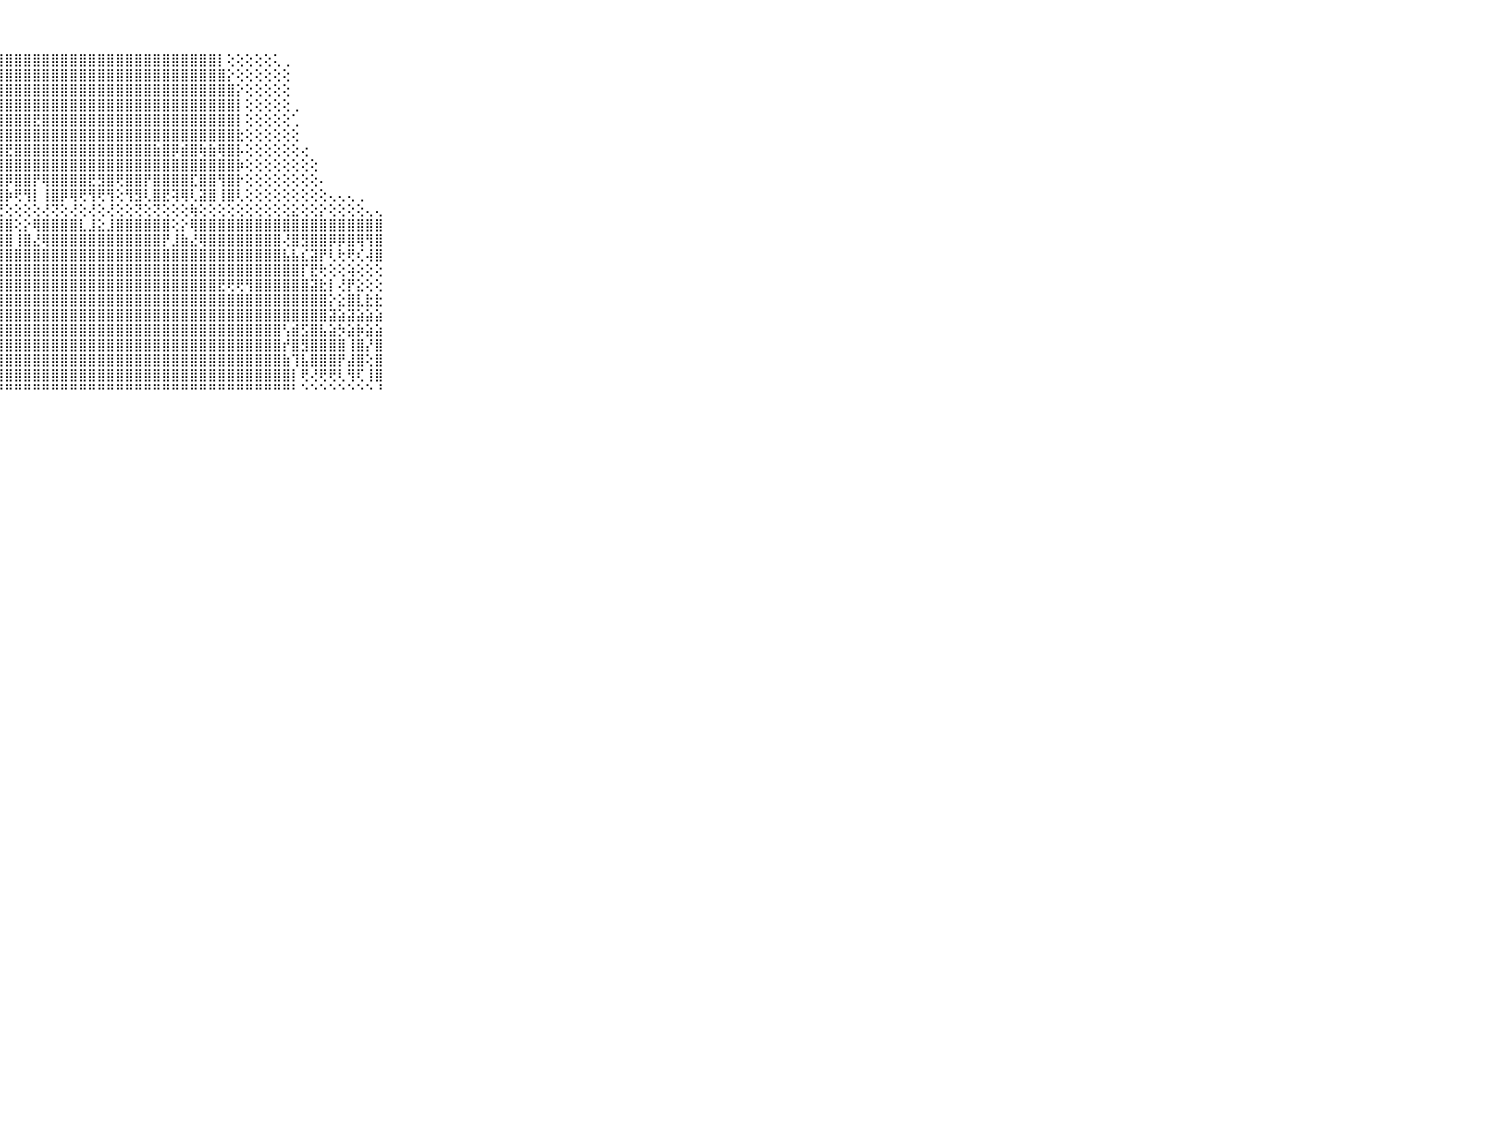

⠀⠀⠀⠀⠀⠀⠀⠀⠀⠀⠀⠀⢕⢕⢕⢕⢕⢕⢕⣼⣾⣿⣿⣿⣿⣿⣿⣿⣿⣿⣿⣿⣿⣿⣿⣿⣿⣿⣿⣿⣿⣿⣿⣿⣿⣿⣿⣿⣿⣿⣿⡇⢕⢕⢕⢕⢕⢅⢀⠀⠀⠀⠀⠀⠀⠀⠀⠀⠀⠀⠀⠀⠀⠀⠀⠀⠀⠀⠀⠀⠀
⠀⠀⠀⠀⠀⠀⠀⠀⠀⠀⠀⠀⢕⢕⢕⢕⢕⢕⢾⣿⣿⣿⣿⣿⣿⣿⣿⣿⣿⣿⣿⣿⣿⣿⣿⣿⣿⣿⣿⣿⣿⣿⣿⣿⣿⣿⣿⣿⣿⣿⣿⣿⡕⢕⢕⢕⢕⢕⢕⠀⠀⠀⠀⠀⠀⠀⠀⠀⠀⠀⠀⠀⠀⠀⠀⠀⠀⠀⠀⠀⠀
⠀⠀⠀⠀⠀⠀⠀⠀⠀⠀⠀⠀⢕⢕⢕⢕⢕⢱⣿⣿⣷⣿⣿⣿⣿⣿⣿⣿⣿⣿⣿⣿⣿⣿⣿⣿⣿⣿⣿⣿⣿⣿⣿⣿⣿⣿⣿⣿⣿⣿⣿⣿⣿⡕⢕⢕⢕⢕⢕⠀⠀⠀⠀⠀⠀⠀⠀⠀⠀⠀⠀⠀⠀⠀⠀⠀⠀⠀⠀⠀⠀
⠀⠀⠀⠀⠀⠀⠀⠀⠀⠀⠀⢀⢕⢕⢕⢕⢕⢸⣿⣿⣿⣿⣿⣿⣿⣿⣿⣿⣿⣿⣿⣿⣿⣿⣿⣿⣿⣿⣿⣿⣿⣿⣿⣿⣿⣿⣿⣿⣿⣿⣿⣿⣿⡇⢕⢕⢕⢕⢕⢀⠀⠀⠀⠀⠀⠀⠀⠀⠀⠀⠀⠀⠀⠀⠀⠀⠀⠀⠀⠀⠀
⠀⠀⠀⠀⠀⠀⠀⠀⠀⠀⠀⢕⢕⢕⢕⢕⢕⢜⣿⣿⣿⣿⣿⣿⣿⣿⣿⣿⣿⣿⣿⣟⣿⣿⣿⣿⣿⣿⣿⣿⣿⣿⣿⣿⣿⣿⣿⣿⣿⣿⣿⣿⣿⡇⢕⢕⢕⢕⢕⢁⠀⠀⠀⠀⠀⠀⠀⠀⠀⠀⠀⠀⠀⠀⠀⠀⠀⠀⠀⠀⠀
⠀⠀⠀⠀⠀⠀⠀⠀⠀⠀⠀⢕⢕⢕⢕⢕⢕⢜⣿⣿⡿⢿⢿⢿⢿⡿⢿⢿⣿⣿⣿⣿⣿⣿⣿⣿⣿⣿⣿⣿⣿⣿⣿⣿⣿⣿⣿⣿⣿⣿⣿⣿⣿⣗⢕⢕⢕⢕⢕⢕⠀⠀⠀⠀⠀⠀⠀⠀⠀⠀⠀⠀⠀⠀⠀⠀⠀⠀⠀⠀⠀
⠀⠀⠀⠀⠀⠀⠀⠀⠀⠀⠀⢕⢕⢕⢕⢕⢕⢸⣿⣿⡟⣷⣝⢟⣿⡟⢟⣿⣟⣿⣿⣿⣿⣿⣿⣿⣿⣿⣿⣿⣿⣿⣿⣿⣷⣿⡿⣾⣿⢷⣷⢿⣿⡧⢕⢕⢕⢕⢕⢕⢔⠀⠀⠀⠀⠀⠀⠀⠀⠀⠀⠀⠀⠀⠀⠀⠀⠀⠀⠀⠀
⠀⠀⠀⠀⠀⠀⠀⠀⠀⠀⠀⢕⢕⢕⢕⢕⢕⢱⣿⣿⣿⣿⣿⣿⣿⣿⣿⣿⣿⣿⣿⣿⣿⣿⣿⣿⣿⣿⣿⣿⣿⣿⣿⣿⣿⣿⣿⣿⣿⣿⣿⣿⣿⡷⢕⢕⢕⢕⢕⢕⢕⢕⠀⠀⠀⠀⠀⠀⠀⠀⠀⠀⠀⠀⠀⠀⠀⠀⠀⠀⠀
⠀⠀⠀⠀⠀⠀⠀⠀⠀⠀⠀⢕⢜⢕⢕⢕⢕⢕⣿⣿⡟⣿⣿⢿⣿⣿⣿⣿⡿⣿⣿⡟⢿⣿⣿⣿⣿⣟⣻⣿⢟⣿⣿⡟⣿⣿⣿⣿⣏⣿⣿⢻⣿⡗⢕⢕⢕⢕⢕⢕⢕⢕⠄⠀⠀⠀⠀⠀⠀⠀⠀⠀⠀⠀⠀⠀⠀⠀⠀⠀⠀
⠀⠀⠀⠀⠀⠀⠀⠀⠀⠀⠀⢕⢕⣵⢕⢕⢕⢕⢿⡿⢇⢿⣿⢸⣿⣿⢹⣿⡷⢟⢻⡇⢸⣿⡿⢿⢟⢻⢟⢻⢕⢻⣻⢇⣿⣟⢽⢿⢇⣽⣿⢸⣿⢇⢕⢕⢕⢕⢕⢕⢕⢕⢕⢄⢄⢄⢀⠀⠀⠀⠀⠀⠀⠀⠀⠀⠀⠀⠀⠀⠀
⠀⠀⠀⠀⠀⠀⠀⠀⠀⠀⠀⠕⢕⢕⢗⢜⢕⢕⢜⢕⢕⢕⢜⢕⢝⢝⢜⢝⢕⢕⢕⢕⢜⢝⢕⢜⢕⢜⢕⢜⢕⢕⢝⢕⢝⢕⢕⢕⢷⢕⢕⢕⢕⢕⢕⢕⢕⢕⢕⣕⢕⢕⡕⢕⢕⢕⢕⢄⢄⠀⠀⠀⠀⠀⠀⠀⠀⠀⠀⠀⠀
⠀⠀⠀⠀⠀⠀⠀⠀⠀⠀⠀⣿⣿⣿⣿⣿⣿⣿⣿⣿⣿⣿⣿⣿⣿⣿⣿⣿⣿⢕⡕⢿⣿⣿⣿⣿⣇⣸⣕⣸⣿⣿⣿⣿⣿⣿⢕⡕⢿⣿⣿⣿⣿⣿⣿⣿⣿⣿⣿⣿⣿⣿⣿⣿⣿⣿⣿⣿⣿⠀⠀⠀⠀⠀⠀⠀⠀⠀⠀⠀⠀
⠀⠀⠀⠀⠀⠀⠀⠀⠀⠀⠀⣿⣿⣿⣿⣿⣿⣿⣿⣿⣿⣿⣿⣿⣿⢿⣿⣿⣿⢸⣿⣜⢿⣿⣿⣿⣿⣿⣿⣿⣿⣿⣿⣿⣿⡟⣸⣷⣜⢿⣿⣿⣿⣿⣿⣿⣿⣿⢜⣿⣻⣿⣿⡿⡿⣿⢿⢻⣿⠀⠀⠀⠀⠀⠀⠀⠀⠀⠀⠀⠀
⠀⠀⠀⠀⠀⠀⠀⠀⠀⠀⠀⣿⢟⣿⣿⣿⣿⣿⣿⣿⣿⣟⣿⣿⣿⣕⣿⣿⣿⣿⣿⣿⣿⣿⣿⣿⣿⣿⣿⣿⣿⣿⣿⣿⣿⣿⣿⣿⣿⣿⣿⣿⣿⣿⣿⣿⣿⣿⣧⣧⣎⣽⡟⢇⢗⢟⢎⢼⣿⠀⠀⠀⠀⠀⠀⠀⠀⠀⠀⠀⠀
⠀⠀⠀⠀⠀⠀⠀⠀⠀⠀⠀⢿⢸⢿⣿⣿⢻⣿⣿⣿⣿⡟⡿⣿⣿⣟⣿⣿⣿⣿⣿⣿⣿⣿⣿⣿⣿⣿⣿⣿⣿⣿⣿⣿⣿⣿⣿⣿⣿⣿⣿⣿⣿⣿⣿⣿⣿⣿⣿⣿⡏⣟⢗⢕⢕⢵⢕⢕⢕⠀⠀⠀⠀⠀⠀⠀⠀⠀⠀⠀⠀
⠀⠀⠀⠀⠀⠀⠀⠀⠀⠀⠀⣿⢸⢸⢿⢿⢸⣿⣿⣿⣿⡇⣷⣷⣾⣿⣿⣿⣿⣿⣿⣿⣿⣿⣿⣿⣿⣿⣿⣿⣿⣿⣿⣿⣿⣿⣿⣿⣿⣿⣿⣟⢟⢟⢻⣿⣿⣿⣿⣿⣿⣽⣗⡇⢜⡟⣕⢕⢕⠀⠀⠀⠀⠀⠀⠀⠀⠀⠀⠀⠀
⠀⠀⠀⠀⠀⠀⠀⠀⠀⠀⠀⢱⢜⢎⣝⢻⣸⣿⣿⣿⣿⢻⣿⣿⣿⣿⣿⣿⣿⣿⣿⣿⣿⣿⣿⣿⣿⣿⣿⣿⣿⣿⣿⣿⣿⣿⣿⣿⣿⣿⣿⣿⣿⣿⣿⣿⣿⣿⣿⣿⣿⣿⣿⡕⣕⣿⣇⣗⣗⠀⠀⠀⠀⠀⠀⠀⠀⠀⠀⠀⠀
⠀⠀⠀⠀⠀⠀⠀⠀⠀⠀⠀⣵⣼⣽⣿⣿⣿⣿⣿⣿⣿⣾⣿⣿⣿⣿⣿⣿⣿⣿⣿⣿⣿⣿⣿⣿⣿⣿⣿⣿⣿⣿⣿⣿⣿⣿⣿⣿⣿⣿⣿⣿⣿⣿⣿⣿⣿⣿⣿⣿⣿⣿⣿⣽⣵⣽⣵⣵⣵⠀⠀⠀⠀⠀⠀⠀⠀⠀⠀⠀⠀
⠀⠀⠀⠀⠀⠀⠀⠀⠀⠀⠀⣿⣿⣿⣿⣿⣿⣿⣿⣿⣿⣿⣿⣿⣿⣿⣿⣿⣿⣿⣿⣿⣿⣿⣿⣿⣿⣿⣿⣿⣿⣿⣿⣿⣿⣿⣿⣿⣿⣿⣿⣿⣿⣿⣿⣿⣿⣿⢣⣾⣫⣿⣧⣵⡳⣵⡷⣵⣵⠀⠀⠀⠀⠀⠀⠀⠀⠀⠀⠀⠀
⠀⠀⠀⠀⠀⠀⠀⠀⠀⠀⠀⣿⣿⣿⣿⣿⣿⣿⣿⣿⣿⡿⢝⣿⡏⣿⣿⣿⣿⣿⣿⣿⣿⣿⣿⣿⣿⣿⣿⣿⣿⣿⣿⣿⣿⣿⣿⣿⣿⣿⣿⣿⣿⣿⣿⣿⣿⣿⡞⣿⣻⣿⣿⣿⣿⢸⣿⡜⣿⠀⠀⠀⠀⠀⠀⠀⠀⠀⠀⠀⠀
⠀⠀⠀⠀⠀⠀⠀⠀⠀⠀⠀⢟⢟⢟⢟⢝⢟⣻⣿⣿⣿⣗⢣⣽⣏⣿⣿⣿⣿⣿⣿⣿⣿⣿⣿⣿⣿⣿⣿⣿⣿⣿⣿⣿⣿⣿⣿⣿⣿⣿⣿⣿⣿⣿⣿⣿⣿⣿⣷⢹⣧⣿⣿⣿⡟⣼⣿⢕⣿⠀⠀⠀⠀⠀⠀⠀⠀⠀⠀⠀⠀
⠀⠀⠀⠀⠀⠀⠀⠀⠀⠀⠀⢕⢕⢕⢕⢕⡜⣿⣿⣿⣿⣿⣿⣿⣿⣿⣿⣿⣿⣿⣿⣿⣿⣿⣿⣿⣿⣿⣿⣿⣿⣿⣿⣿⣿⣿⣿⣿⣿⣿⣿⣿⣿⣿⣿⣿⣿⣿⣿⡇⢟⢜⢟⢟⢇⢻⢏⢸⣿⠀⠀⠀⠀⠀⠀⠀⠀⠀⠀⠀⠀
⠀⠀⠀⠀⠀⠀⠀⠀⠀⠀⠀⠓⠚⠛⠃⠘⠑⠛⠛⠛⠛⠛⠛⠛⠛⠛⠛⠛⠛⠛⠛⠛⠛⠛⠛⠛⠛⠛⠛⠛⠛⠛⠛⠛⠛⠛⠛⠛⠛⠛⠛⠛⠛⠛⠛⠛⠛⠛⠛⠃⠑⠑⠑⠑⠑⠑⠑⠑⠘⠀⠀⠀⠀⠀⠀⠀⠀⠀⠀⠀⠀